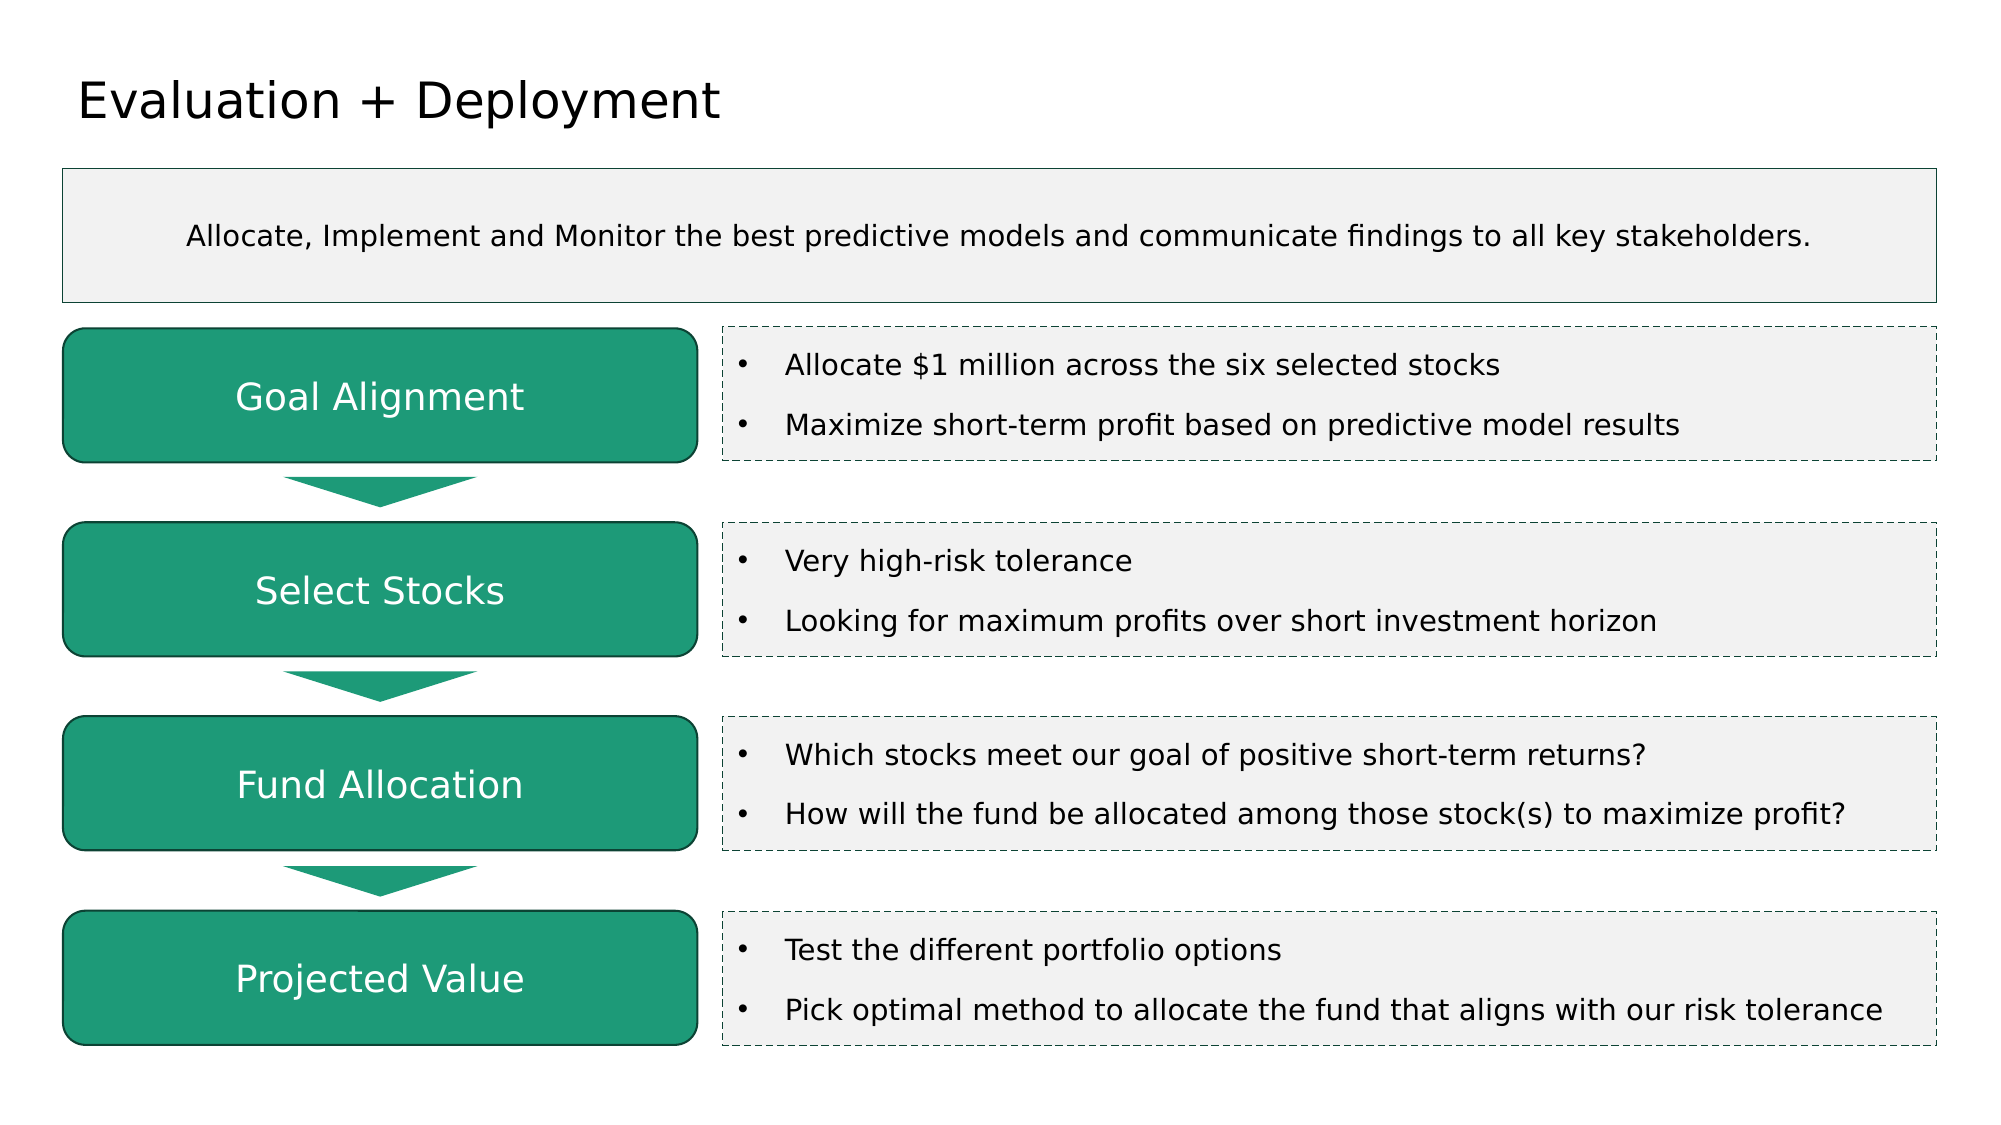

# Evaluation + Deployment
Allocate, Implement and Monitor the best predictive models and communicate findings to all key stakeholders.
Allocate $1 million across the six selected stocks
Maximize short-term profit based on predictive model results
Goal Alignment

Select Stocks
Very high-risk tolerance
Looking for maximum profits over short investment horizon

Which stocks meet our goal of positive short-term returns?
How will the fund be allocated among those stock(s) to maximize profit?
Fund Allocation

Projected Value
Test the different portfolio options
Pick optimal method to allocate the fund that aligns with our risk tolerance